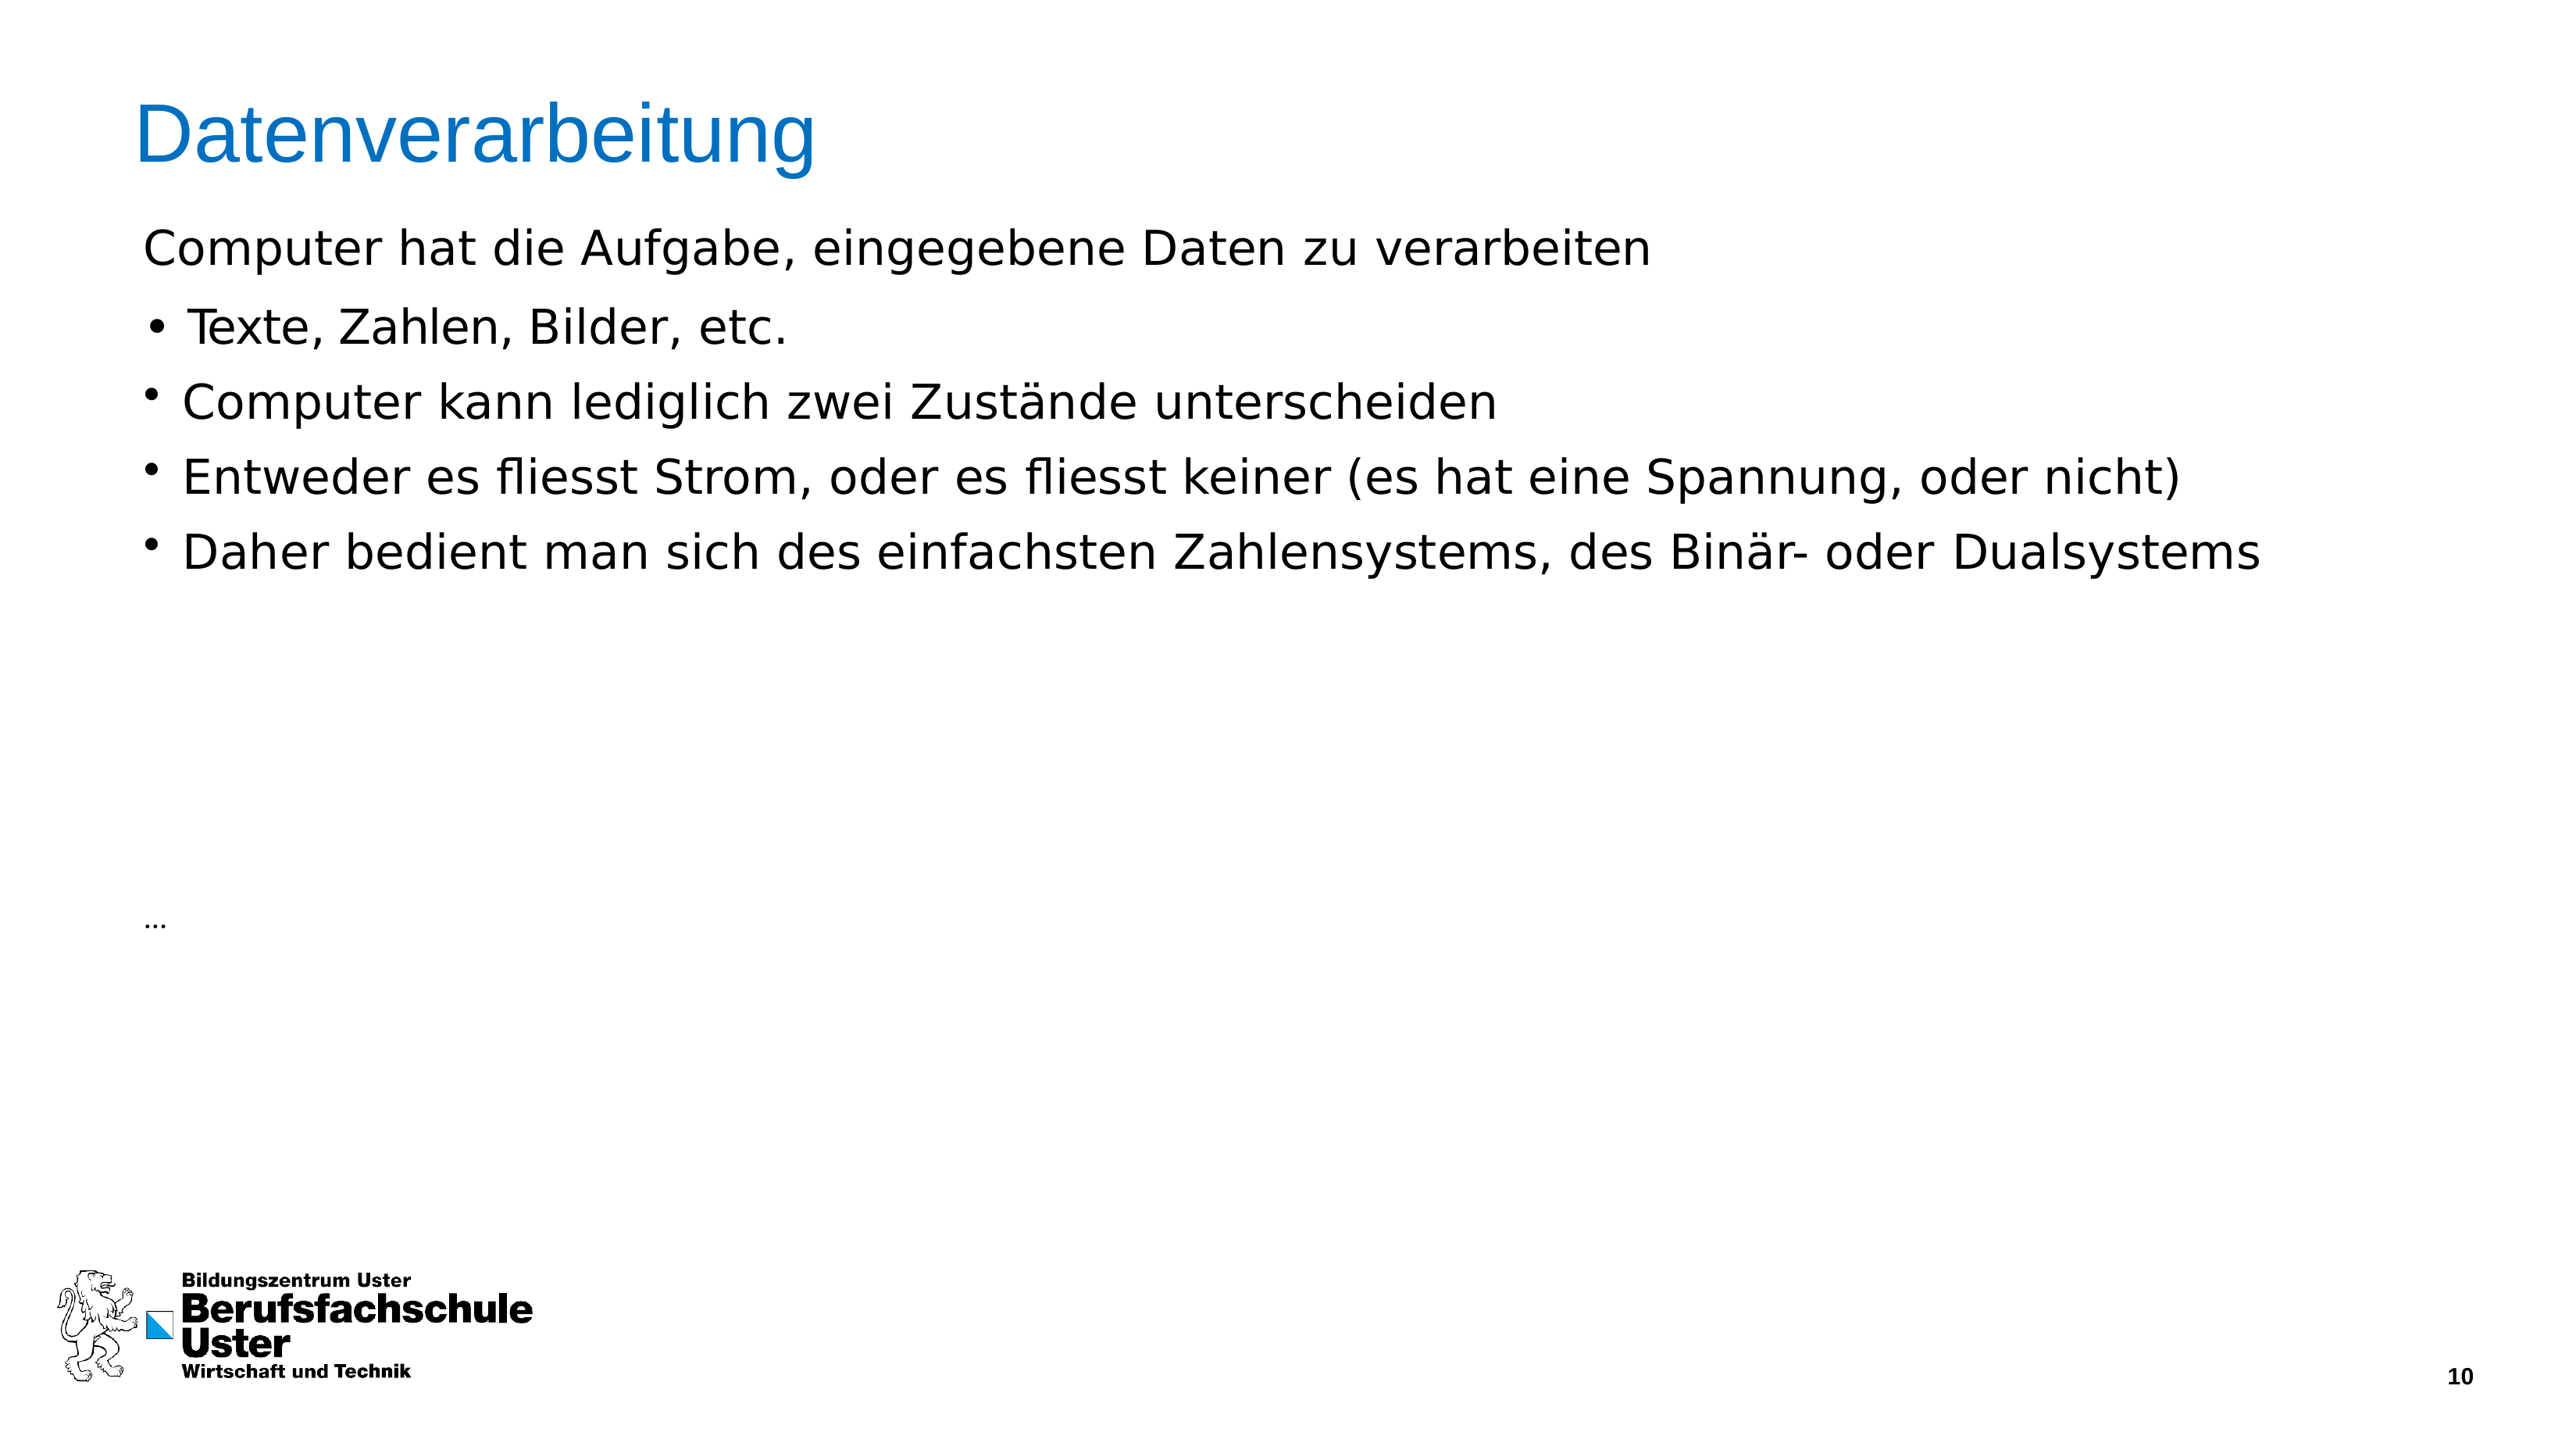

# Datenverarbeitung
Computer hat die Aufgabe, eingegebene Daten zu verarbeiten
• Texte, Zahlen, Bilder, etc.
Computer kann lediglich zwei Zustände unterscheiden
Entweder es fliesst Strom, oder es fliesst keiner (es hat eine Spannung, oder nicht)
Daher bedient man sich des einfachsten Zahlensystems, des Binär- oder Dualsystems
...

10